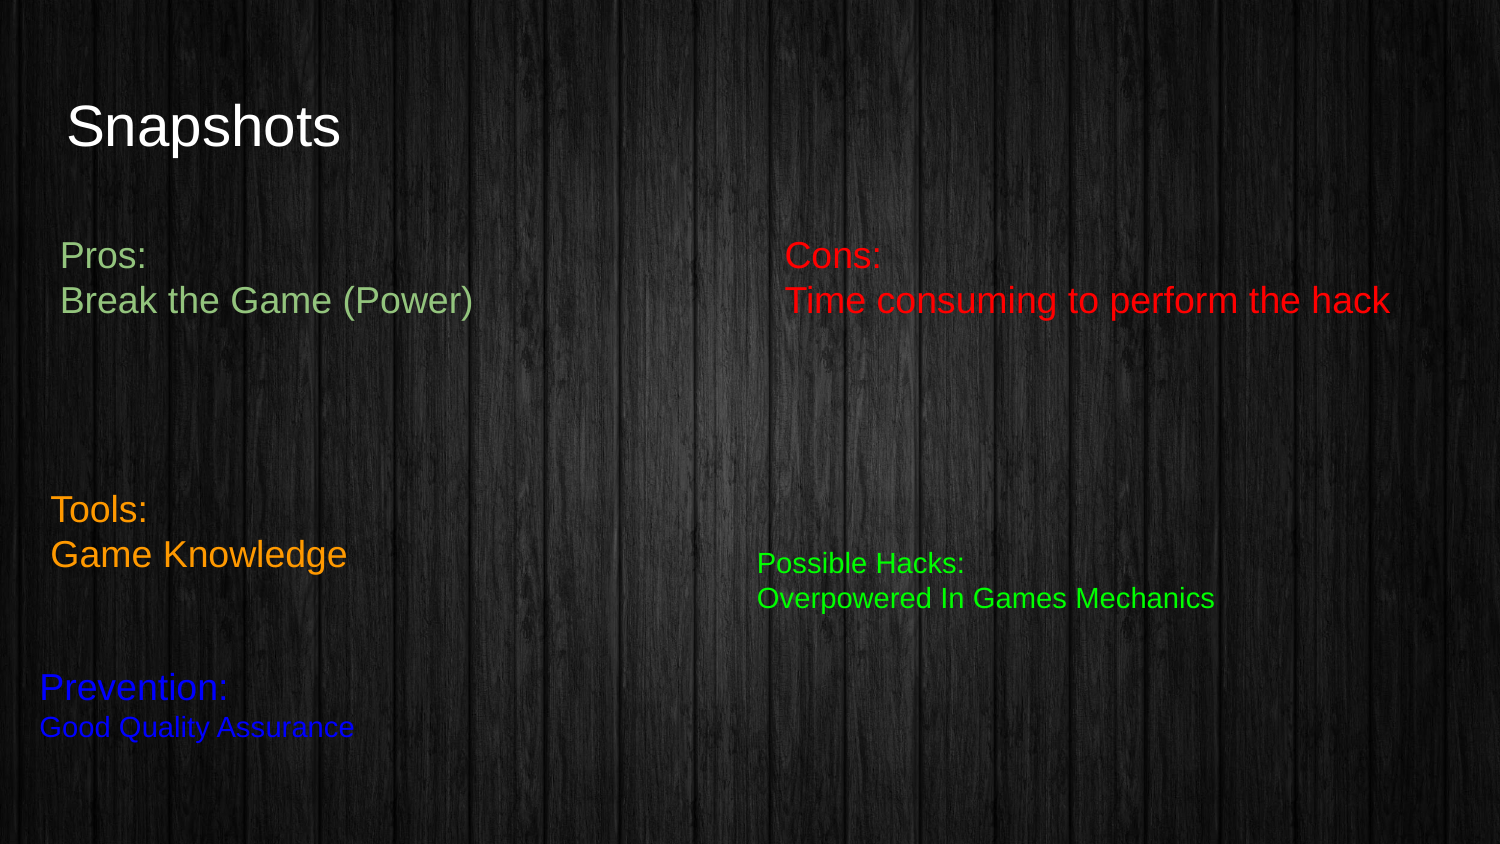

# Snapshots

Pros:
Break the Game (Power)

Cons:
Time consuming to perform the hack

Tools:
Game Knowledge
Possible Hacks:
Overpowered In Games Mechanics

Prevention:
Good Quality Assurance